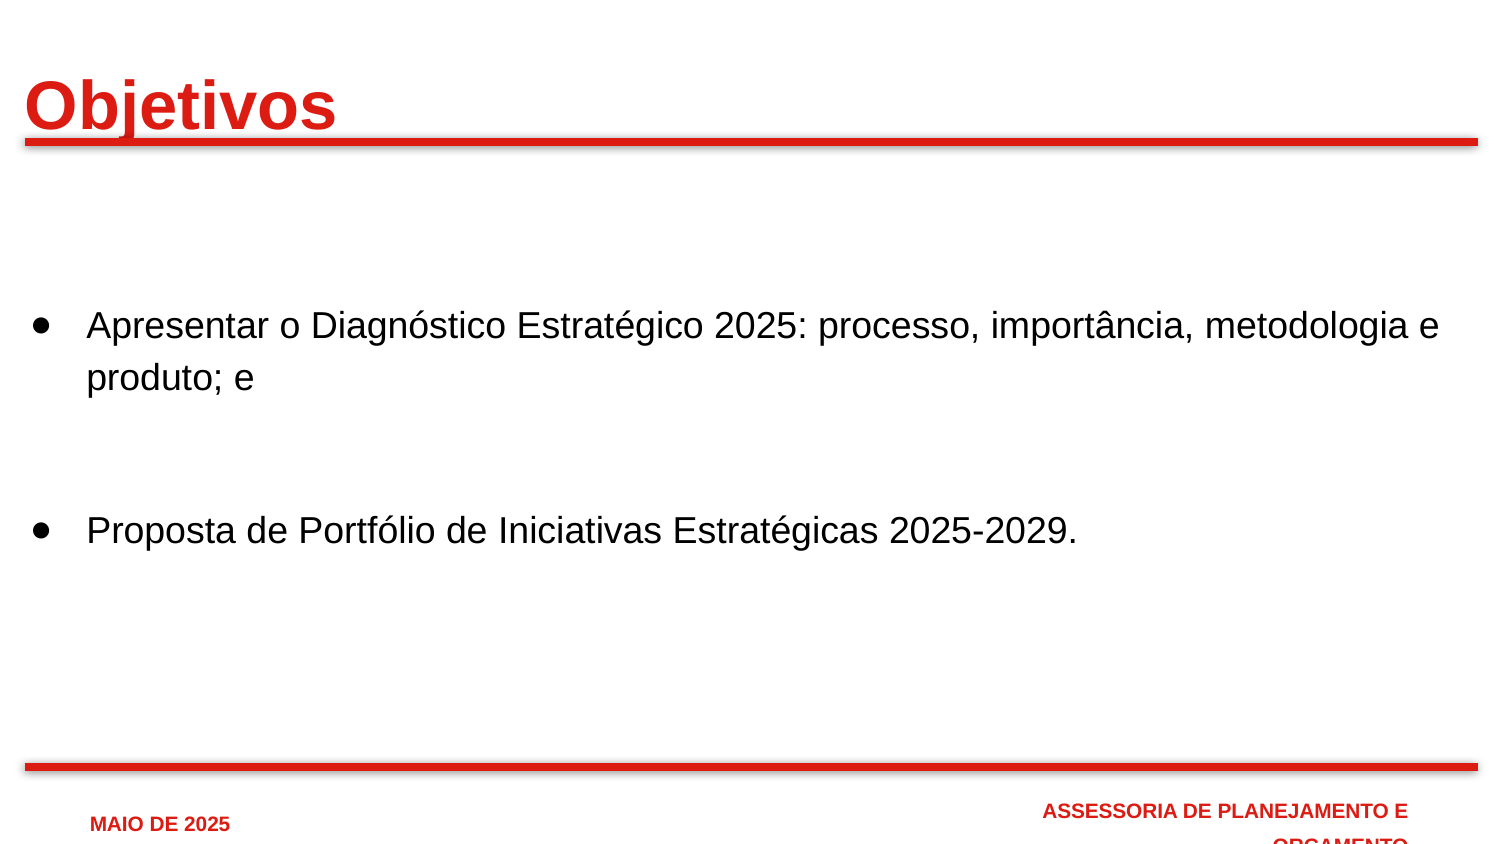

Apresentar o Diagnóstico Estratégico 2025: processo, importância, metodologia e produto; e

Proposta de Portfólio de Iniciativas Estratégicas 2025-2029.
Objetivos

ASSESSORIA DE PLANEJAMENTO E ORÇAMENTO
MAIO DE 2025